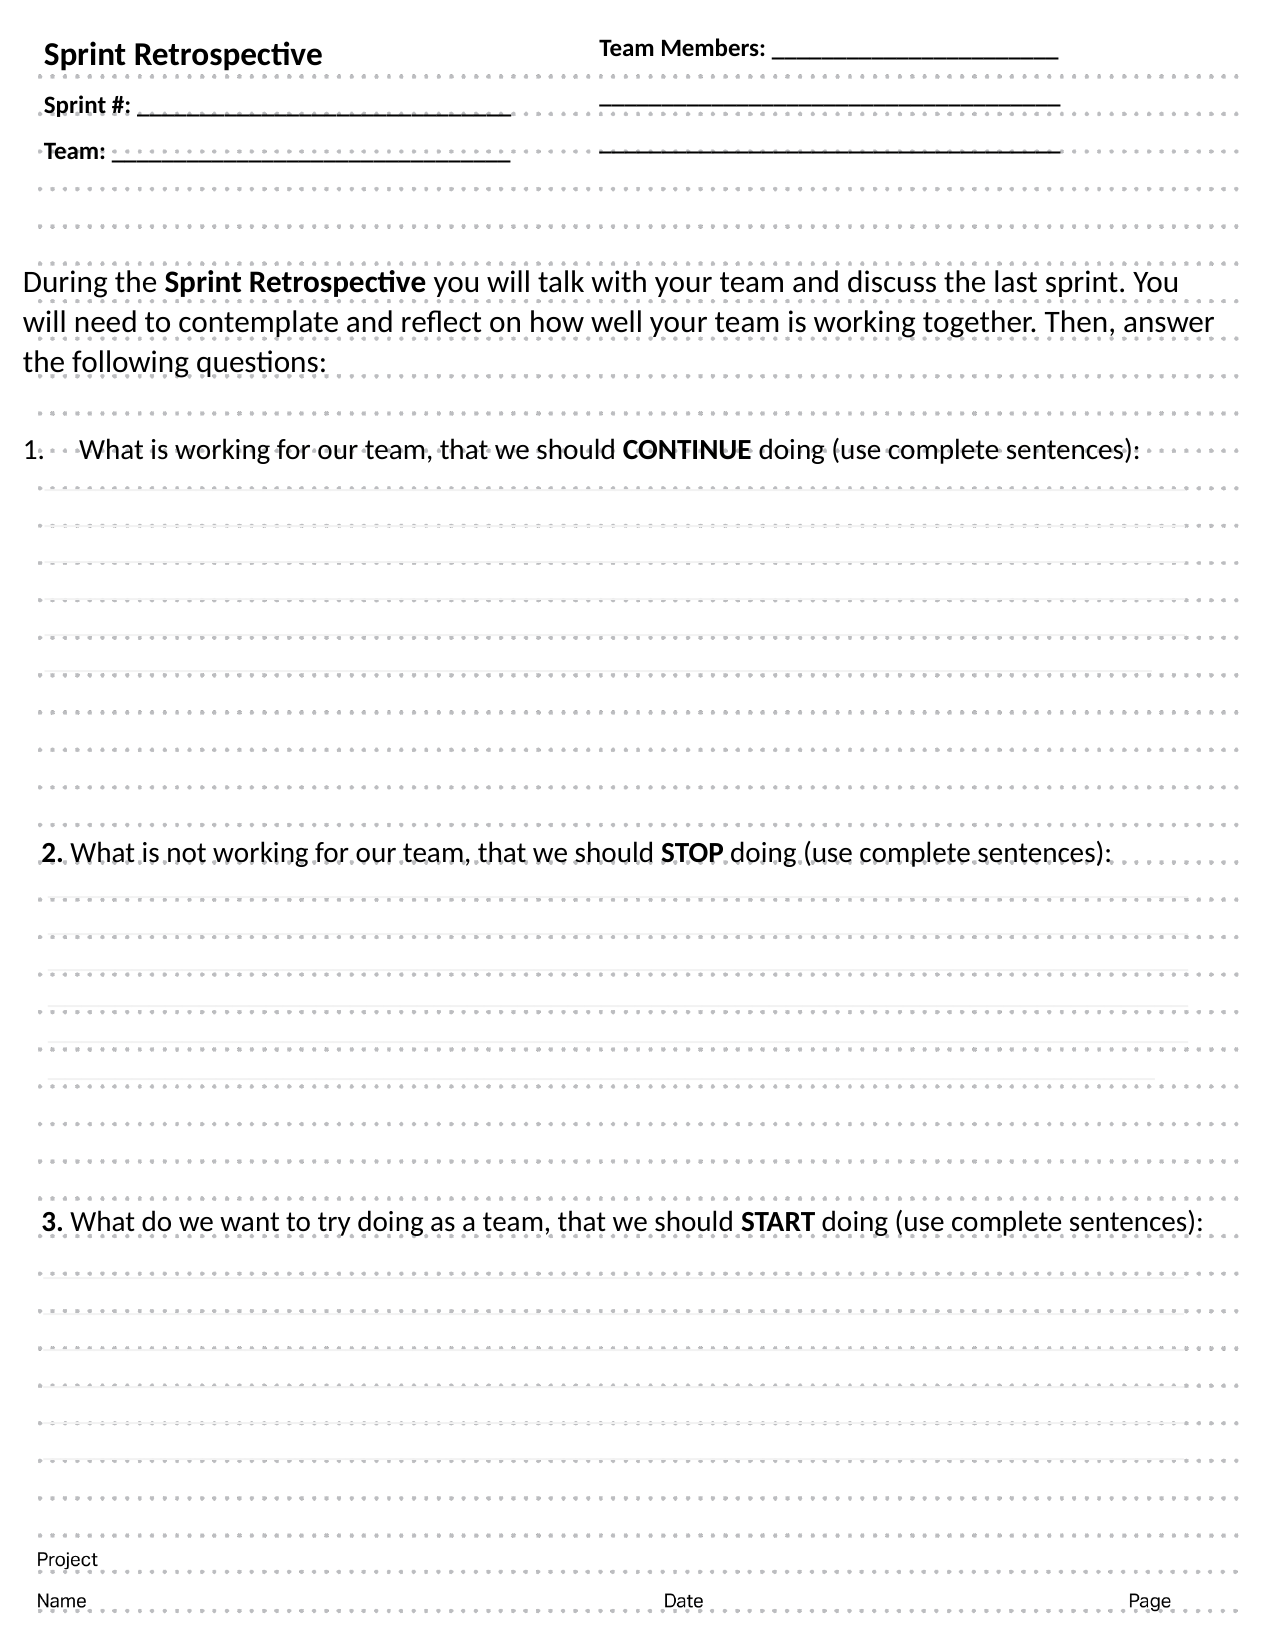

Sprint Retrospective
Sprint #: ______________________________
Team: ________________________________

Team Members: _______________________
_____________________________________
_____________________________________
During the Sprint Retrospective you will talk with your team and discuss the last sprint. You will need to contemplate and reflect on how well your team is working together. Then, answer the following questions:
What is working for our team, that we should CONTINUE doing (use complete sentences):

______________________________________________________________________________________________________________________________________________________________________________________________________________________________________________________________________________________________________________________________________________________________________________________________________________________
2. What is not working for our team, that we should STOP doing (use complete sentences):

3. What do we want to try doing as a team, that we should START doing (use complete sentences):

______________________________________________________________________________________________________________________________________________________________________________________________________________________________________________________________________________________________________________________________________________________________________________________________________________________
________________________________________________________________________________________________________________________________________________________________________________________________________________________________________________________________________________________________________________________________________________________________________________________________________________________
#